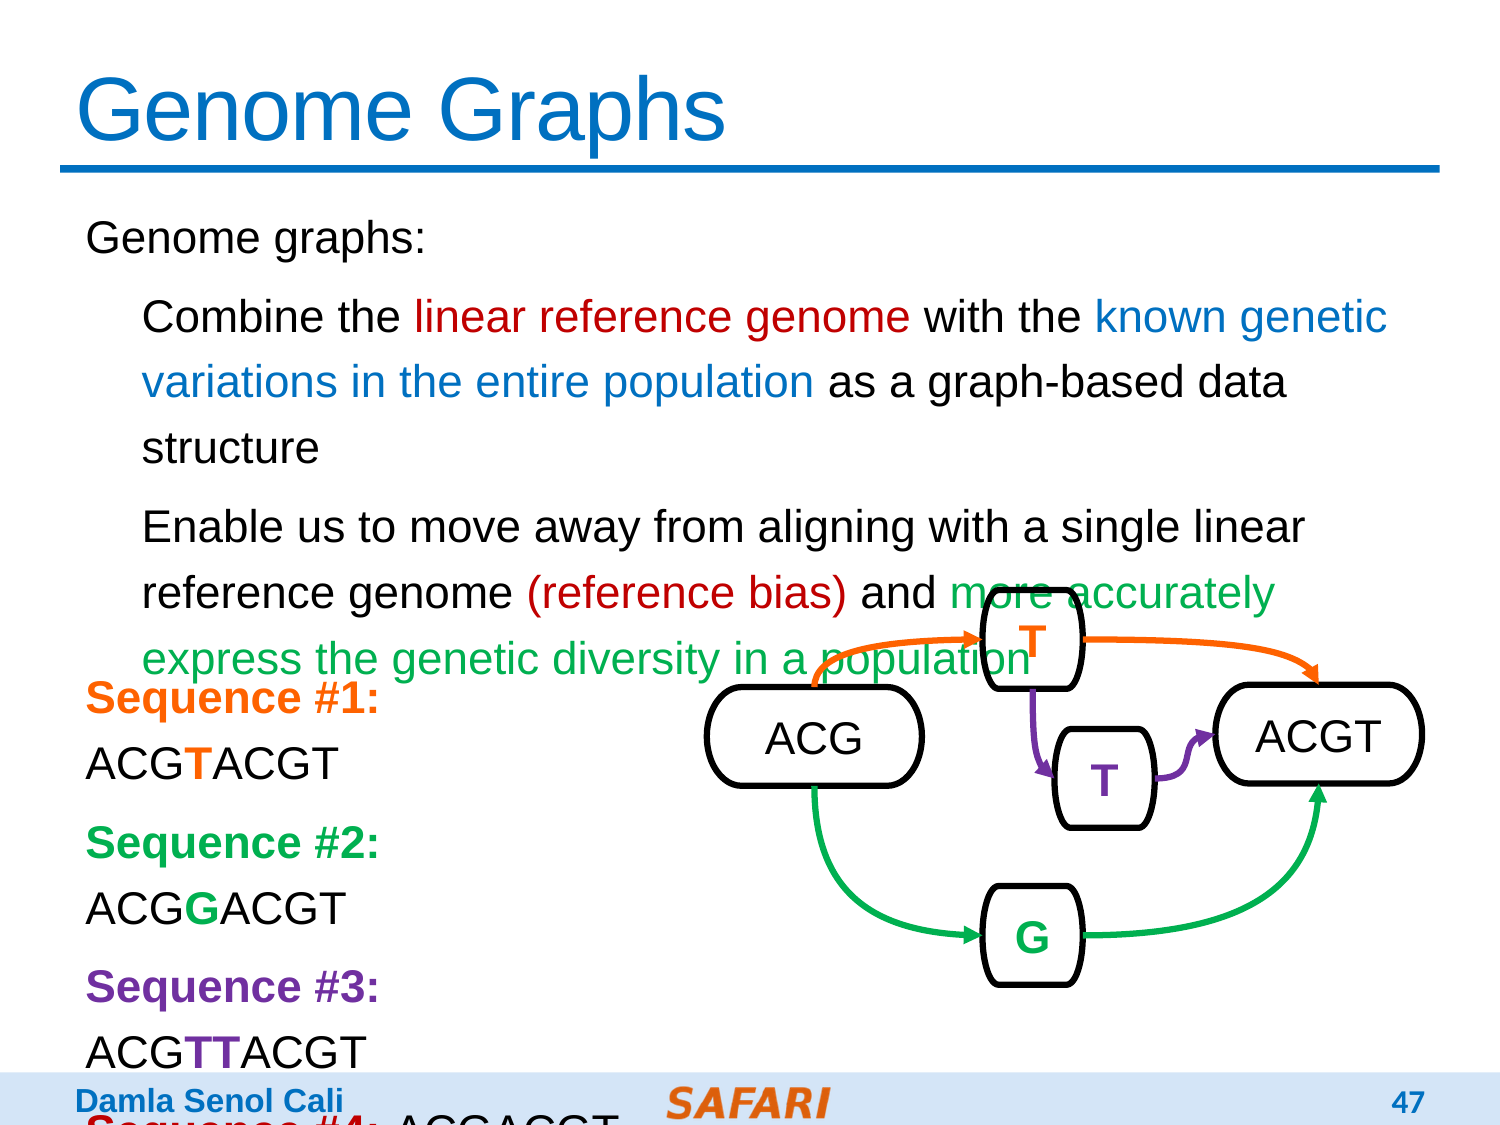

# Genome Graphs
Genome graphs:
Combine the linear reference genome with the known genetic variations in the entire population as a graph-based data structure
Enable us to move away from aligning with a single linear reference genome (reference bias) and more accurately express the genetic diversity in a population
T
Sequence #1: ACGTACGT
Sequence #2: ACGGACGT
Sequence #3: ACGTTACGT
Sequence #4: ACGACGT

ACGT
ACG
T
G
47